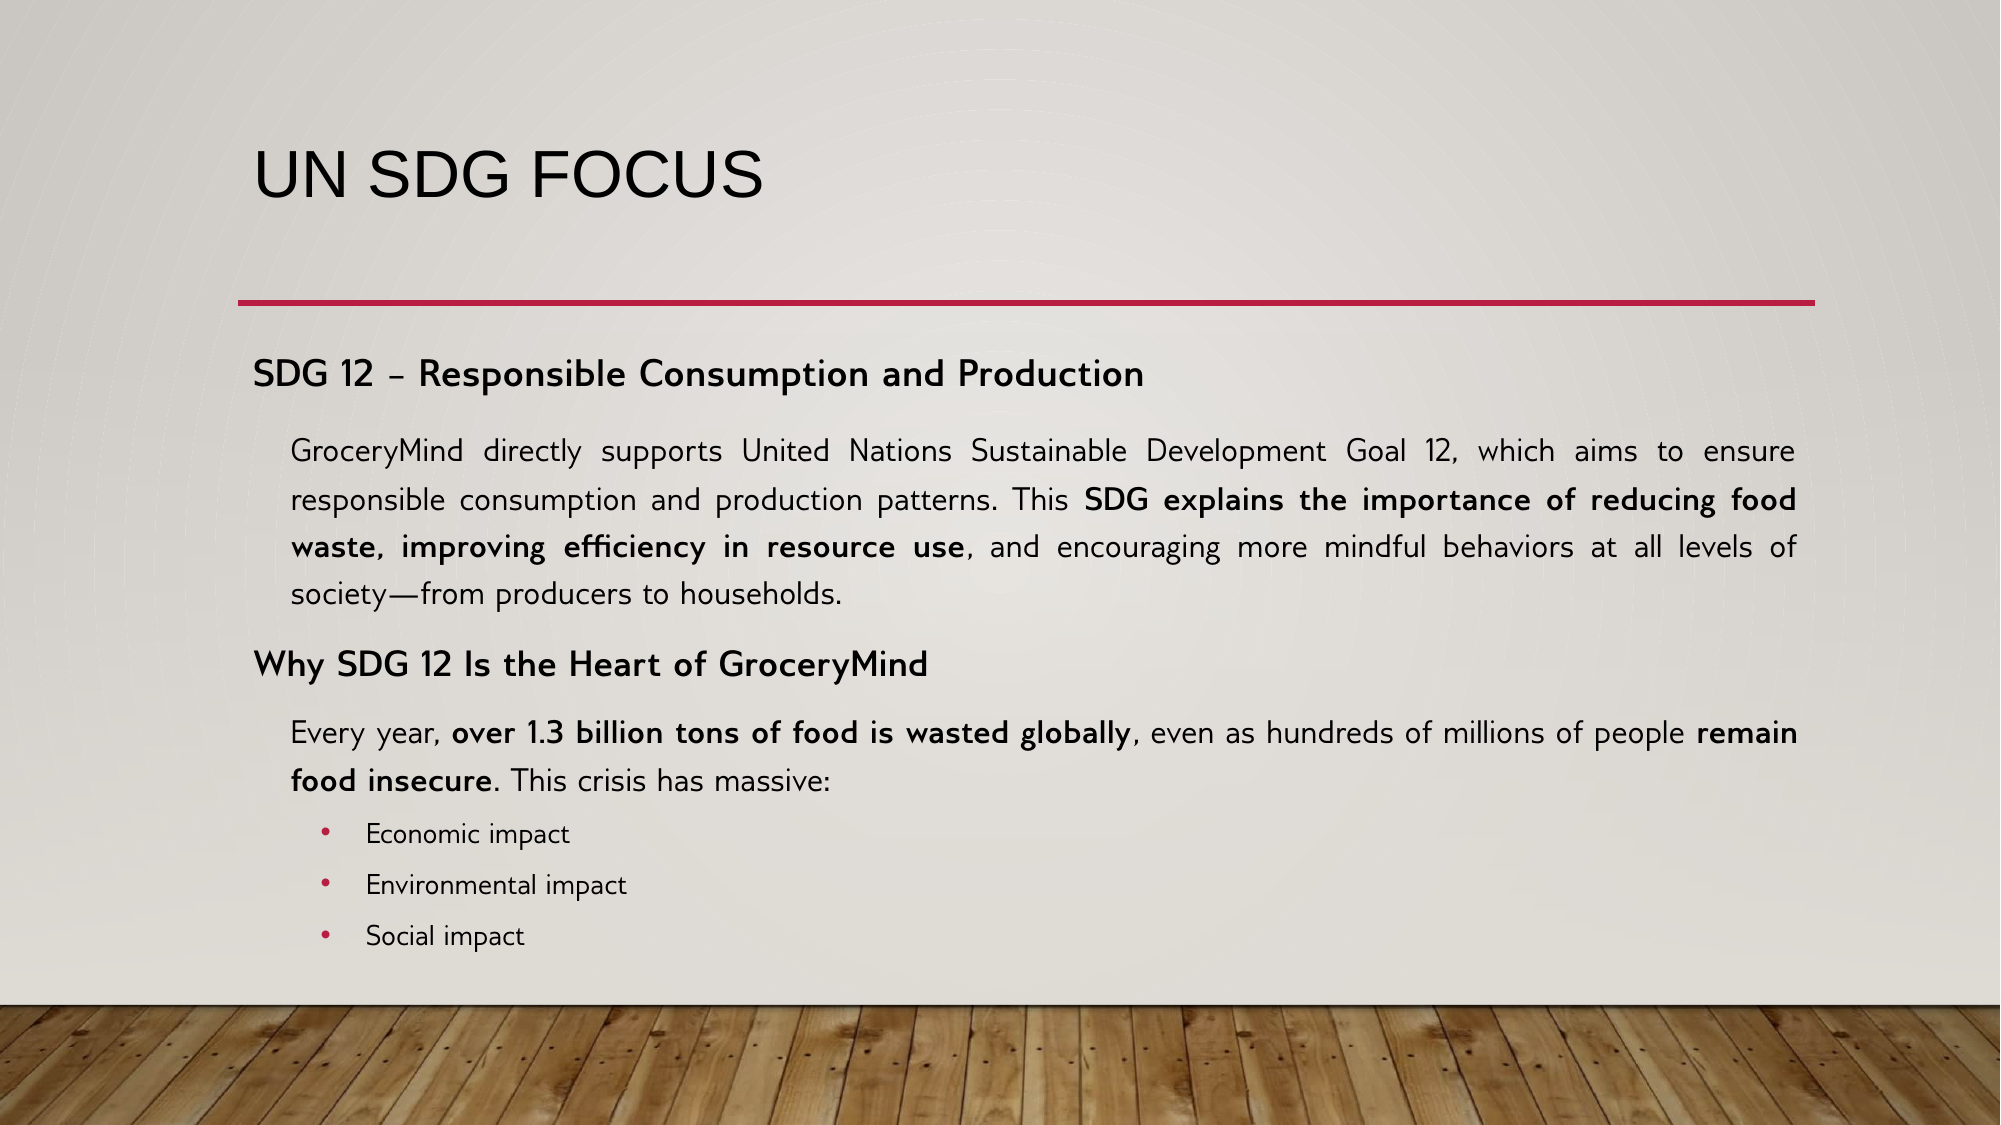

# UN SDG Focus
SDG 12 – Responsible Consumption and Production
	GroceryMind directly supports United Nations Sustainable Development Goal 12, which aims to ensure responsible consumption and production patterns. This SDG explains the importance of reducing food waste, improving efficiency in resource use, and encouraging more mindful behaviors at all levels of society—from producers to households.
Why SDG 12 Is the Heart of GroceryMind
	Every year, over 1.3 billion tons of food is wasted globally, even as hundreds of millions of people remain food insecure. This crisis has massive:
Economic impact
Environmental impact
Social impact